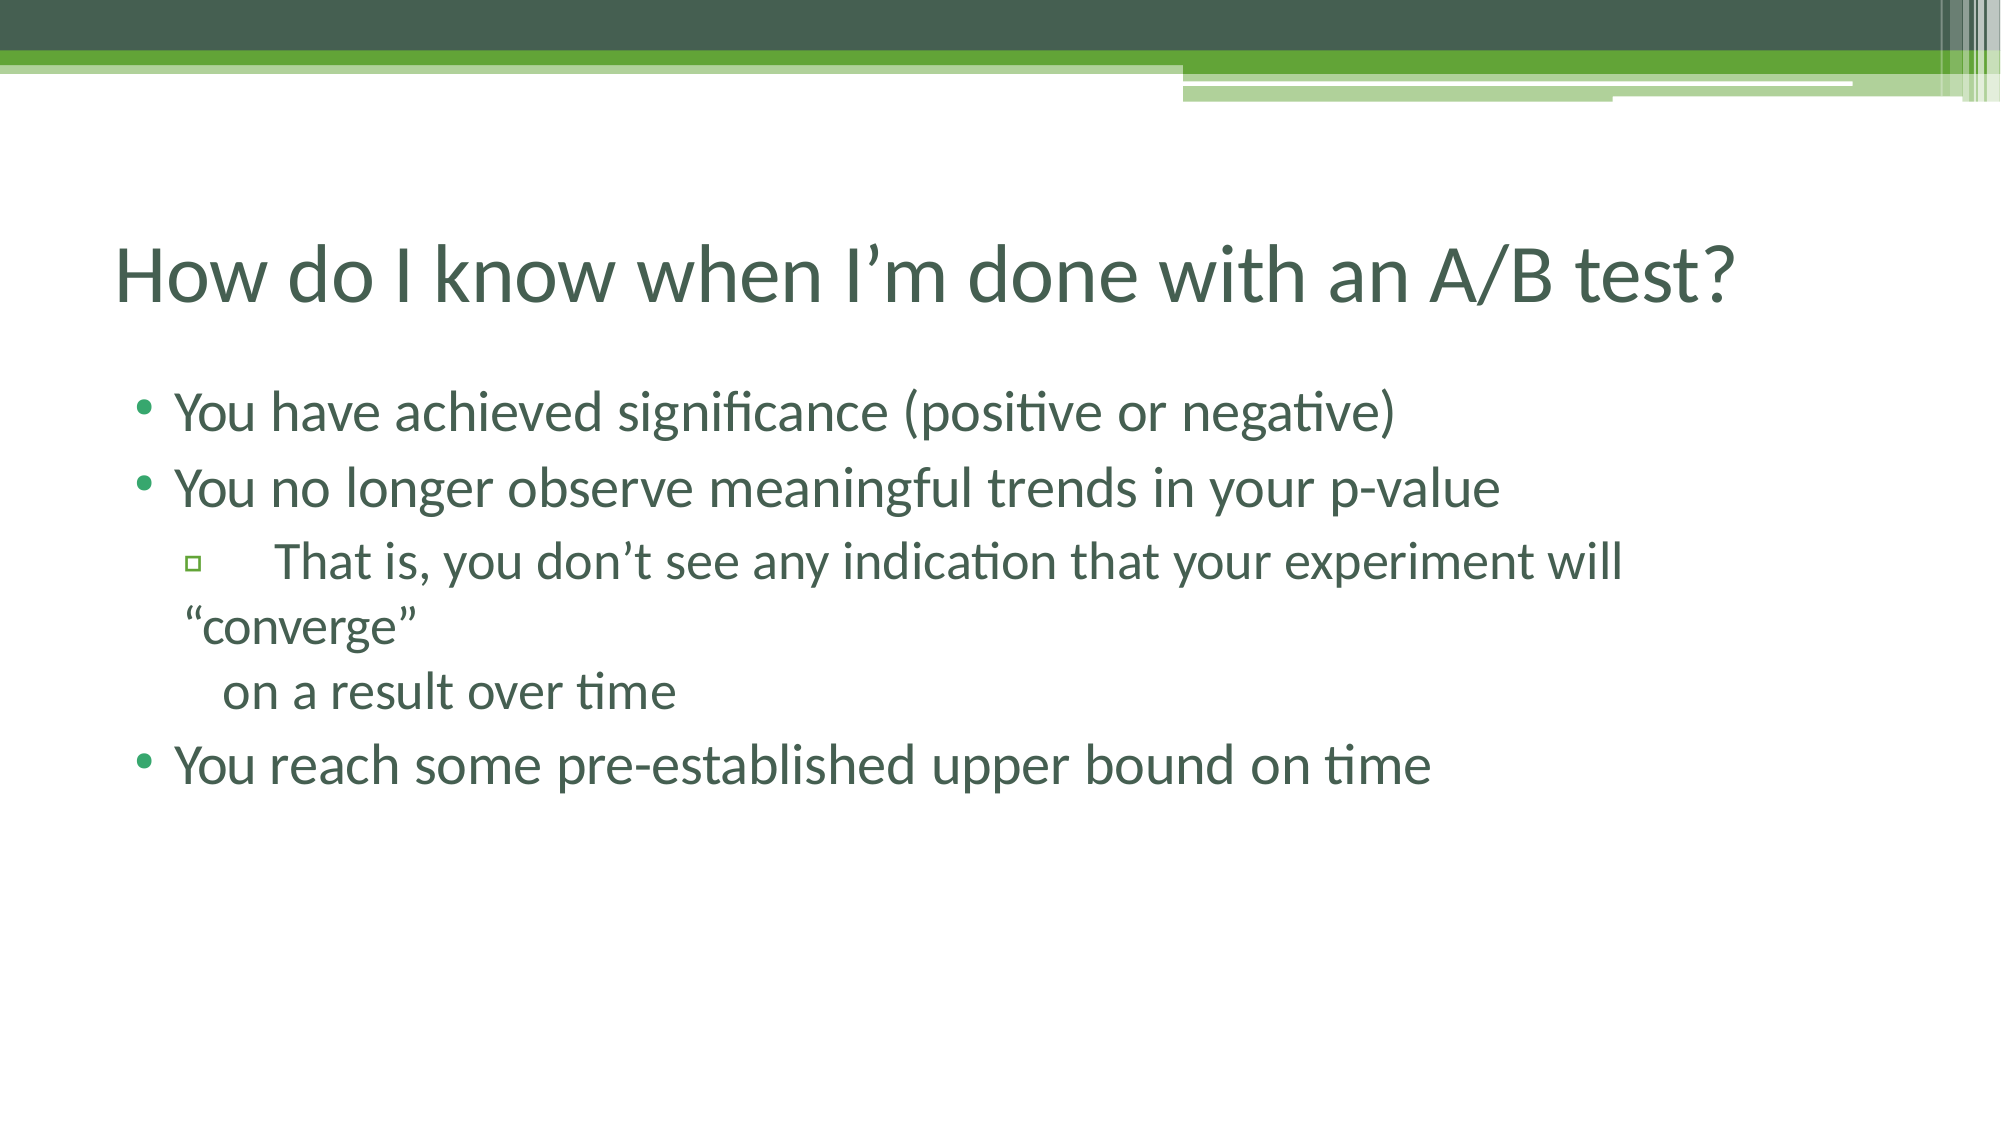

# How do I know when I’m done with an A/B test?
You have achieved significance (positive or negative)
You no longer observe meaningful trends in your p-value
▫	That is, you don’t see any indication that your experiment will “converge”
on a result over time
You reach some pre-established upper bound on time